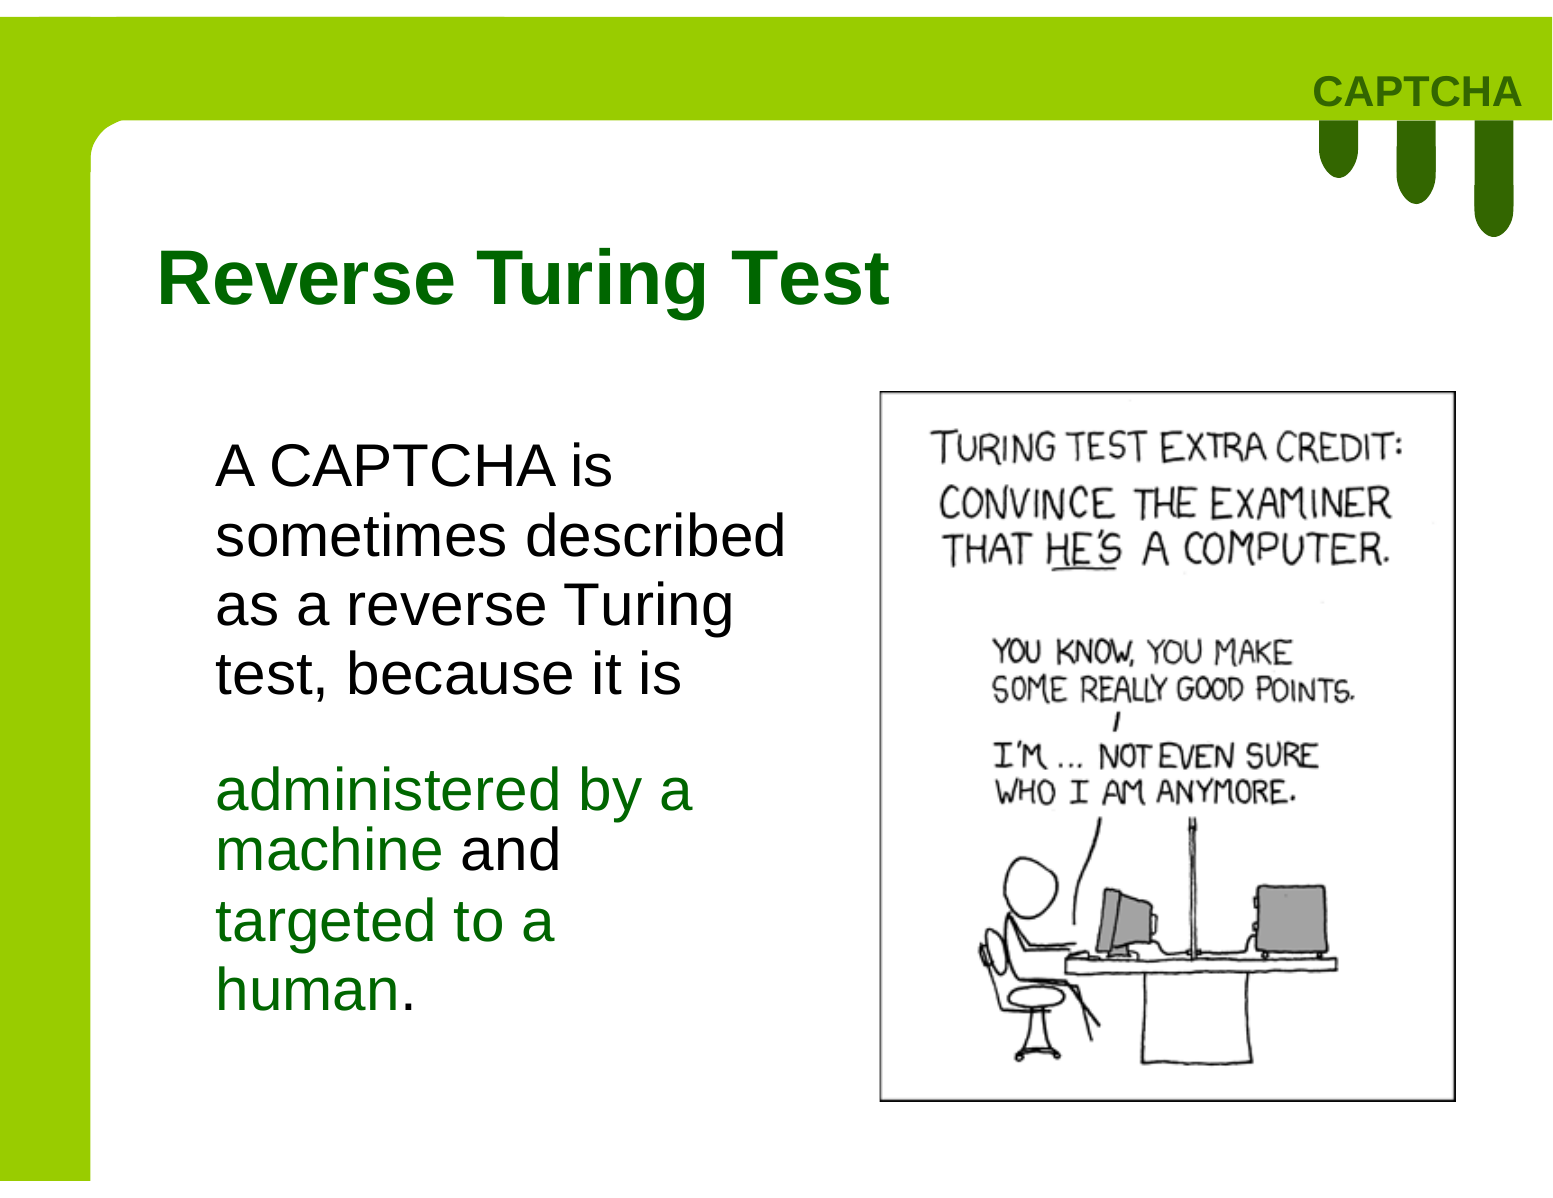

CAPTCHA

Reverse Turing Test

A CAPTCHA is
sometimes described
as a reverse Turing
test, because it is
administered by a machine and
targeted to a human.
8